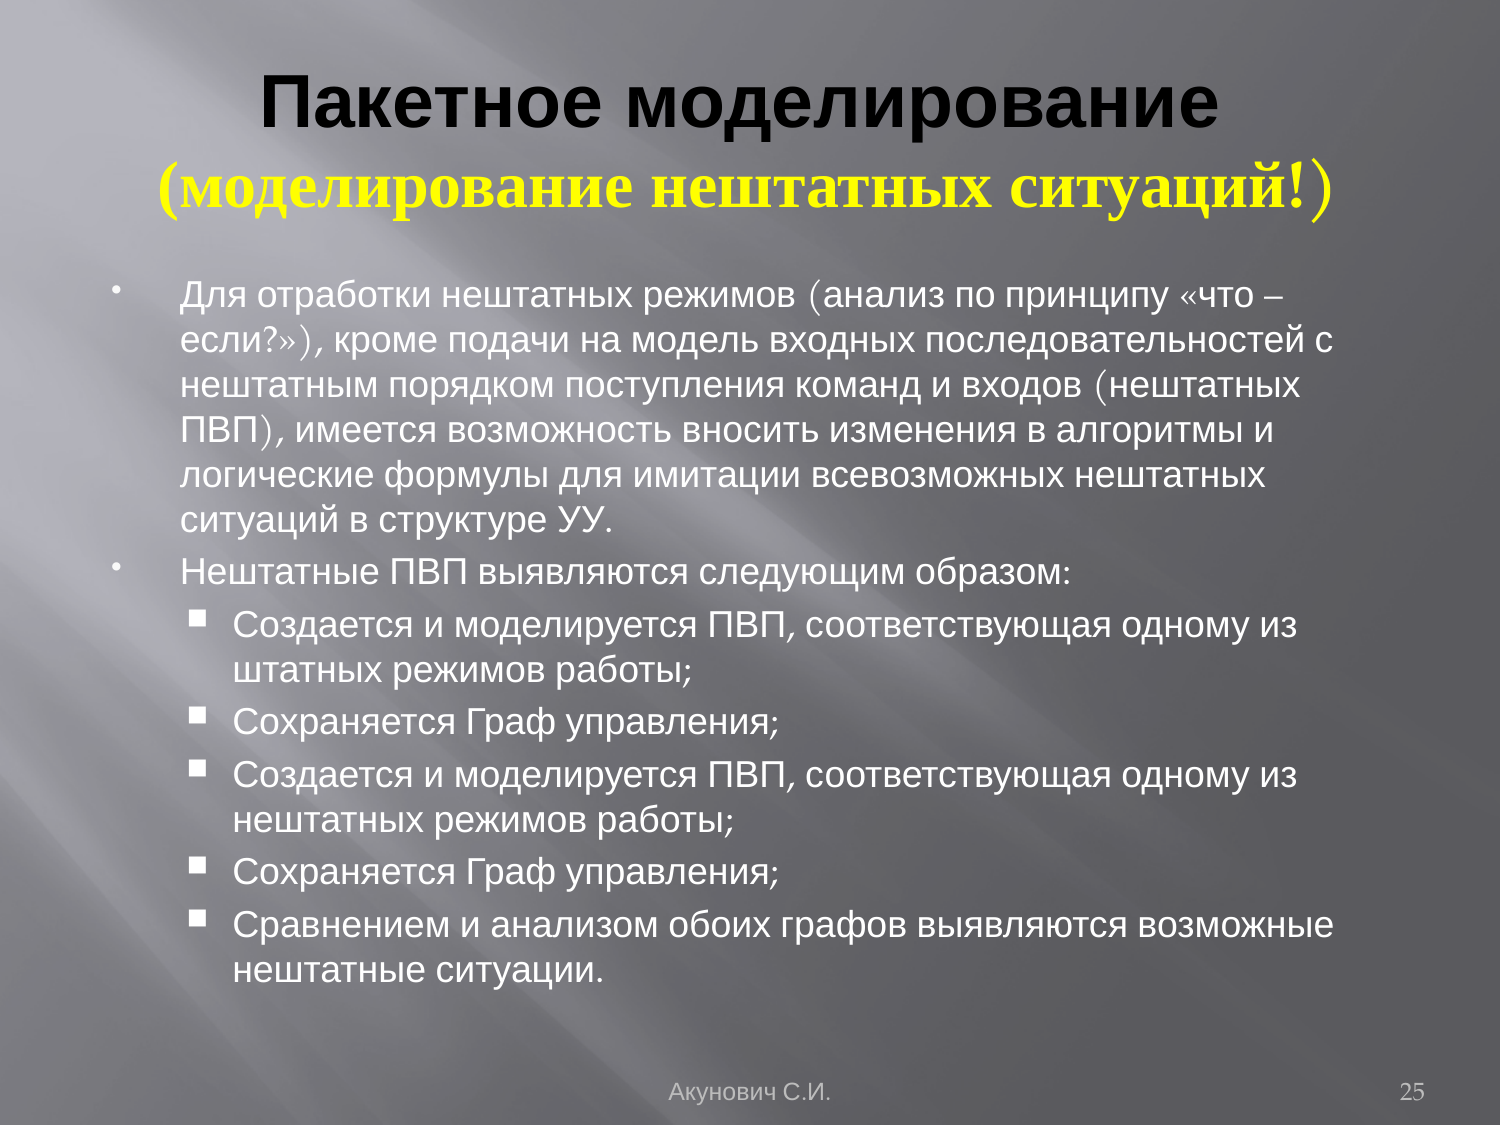

# Пакетное моделирование (моделирование нештатных ситуаций!)
Для отработки нештатных режимов (анализ по принципу «что – если?»), кроме подачи на модель входных последовательностей с нештатным порядком поступления команд и входов (нештатных ПВП), имеется возможность вносить изменения в алгоритмы и логические формулы для имитации всевозможных нештатных ситуаций в структуре УУ.
Нештатные ПВП выявляются следующим образом:
Создается и моделируется ПВП, соответствующая одному из штатных режимов работы;
Сохраняется Граф управления;
Создается и моделируется ПВП, соответствующая одному из нештатных режимов работы;
Сохраняется Граф управления;
Сравнением и анализом обоих графов выявляются возможные нештатные ситуации.
Акунович С.И.
25